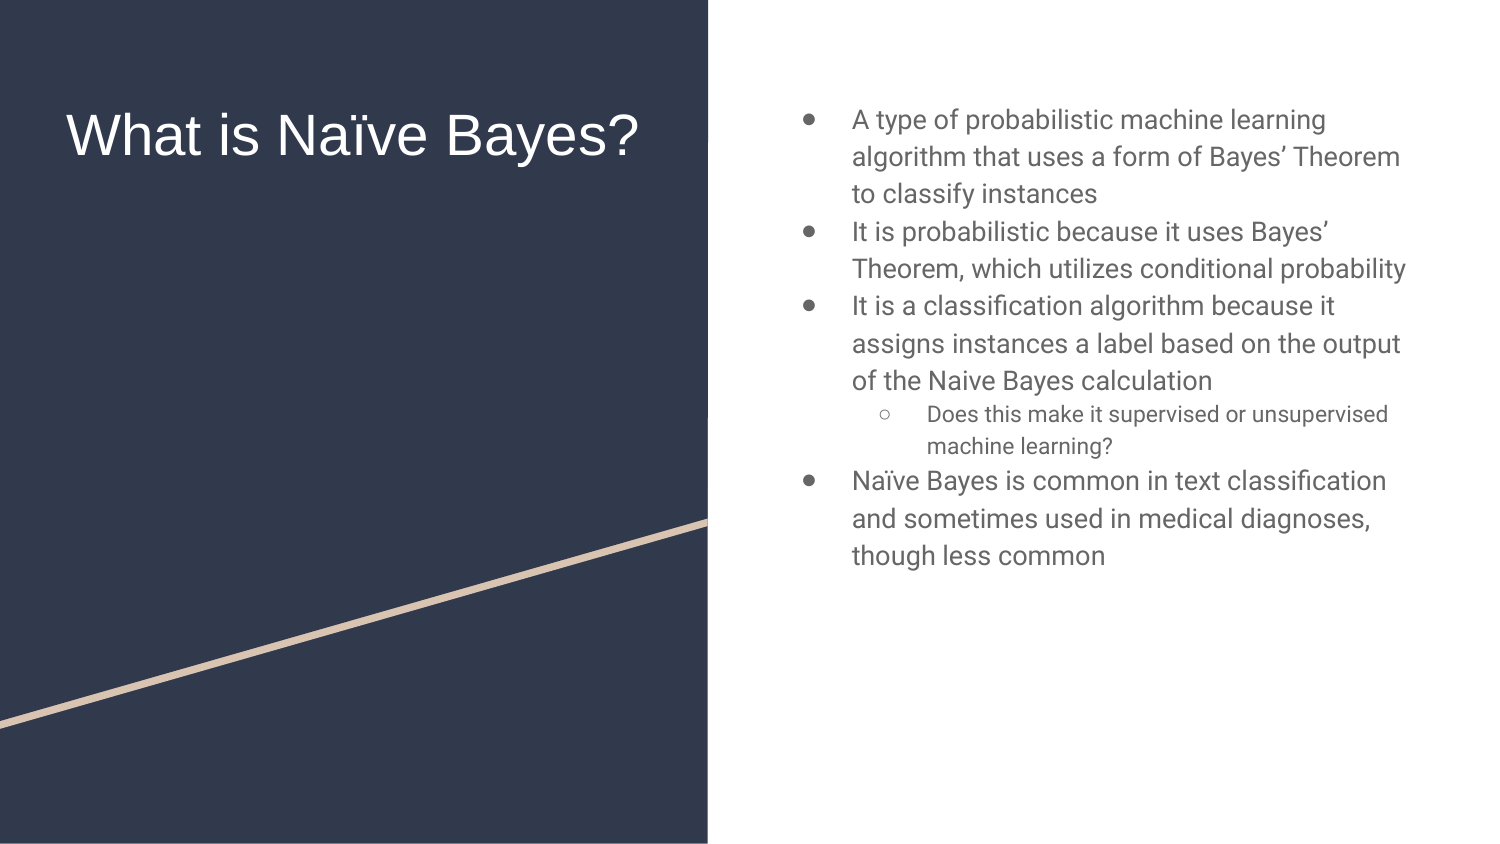

# What is Naïve Bayes?
A type of probabilistic machine learning algorithm that uses a form of Bayes’ Theorem to classify instances
It is probabilistic because it uses Bayes’ Theorem, which utilizes conditional probability
It is a classification algorithm because it assigns instances a label based on the output of the Naive Bayes calculation
Does this make it supervised or unsupervised machine learning?
Naïve Bayes is common in text classification and sometimes used in medical diagnoses, though less common